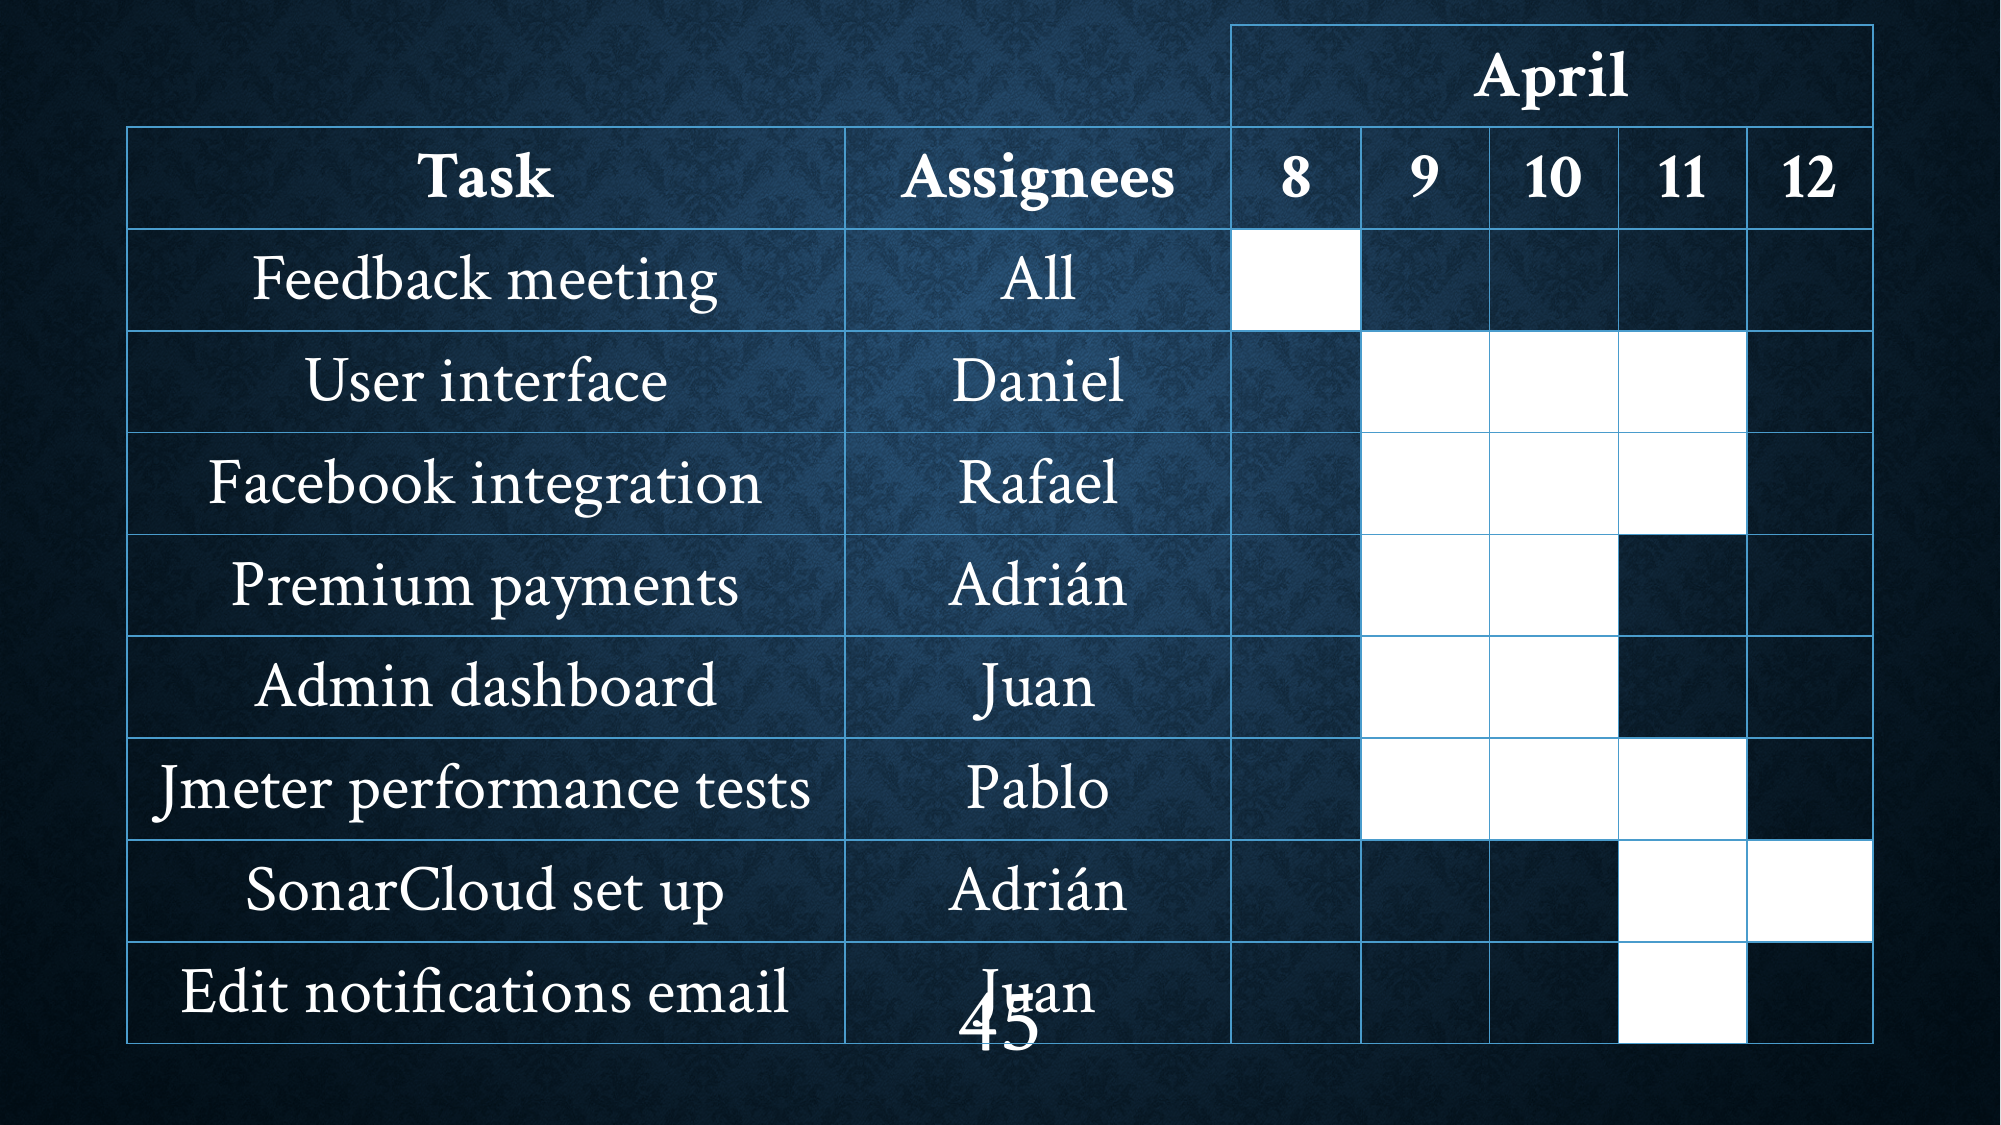

|  |  | April |  |  |  |  |
| --- | --- | --- | --- | --- | --- | --- |
| Task | Assignees | 8 | 9 | 10 | 11 | 12 |
| Feedback meeting | All |  |  |  |  |  |
| User interface | Daniel |  |  |  |  |  |
| Facebook integration | Rafael |  |  |  |  |  |
| Premium payments | Adrián |  |  |  |  |  |
| Admin dashboard | Juan |  |  |  |  |  |
| Jmeter performance tests | Pablo |  |  |  |  |  |
| SonarCloud set up | Adrián |  |  |  |  |  |
| Edit notifications email | Juan |  |  |  |  |  |
45